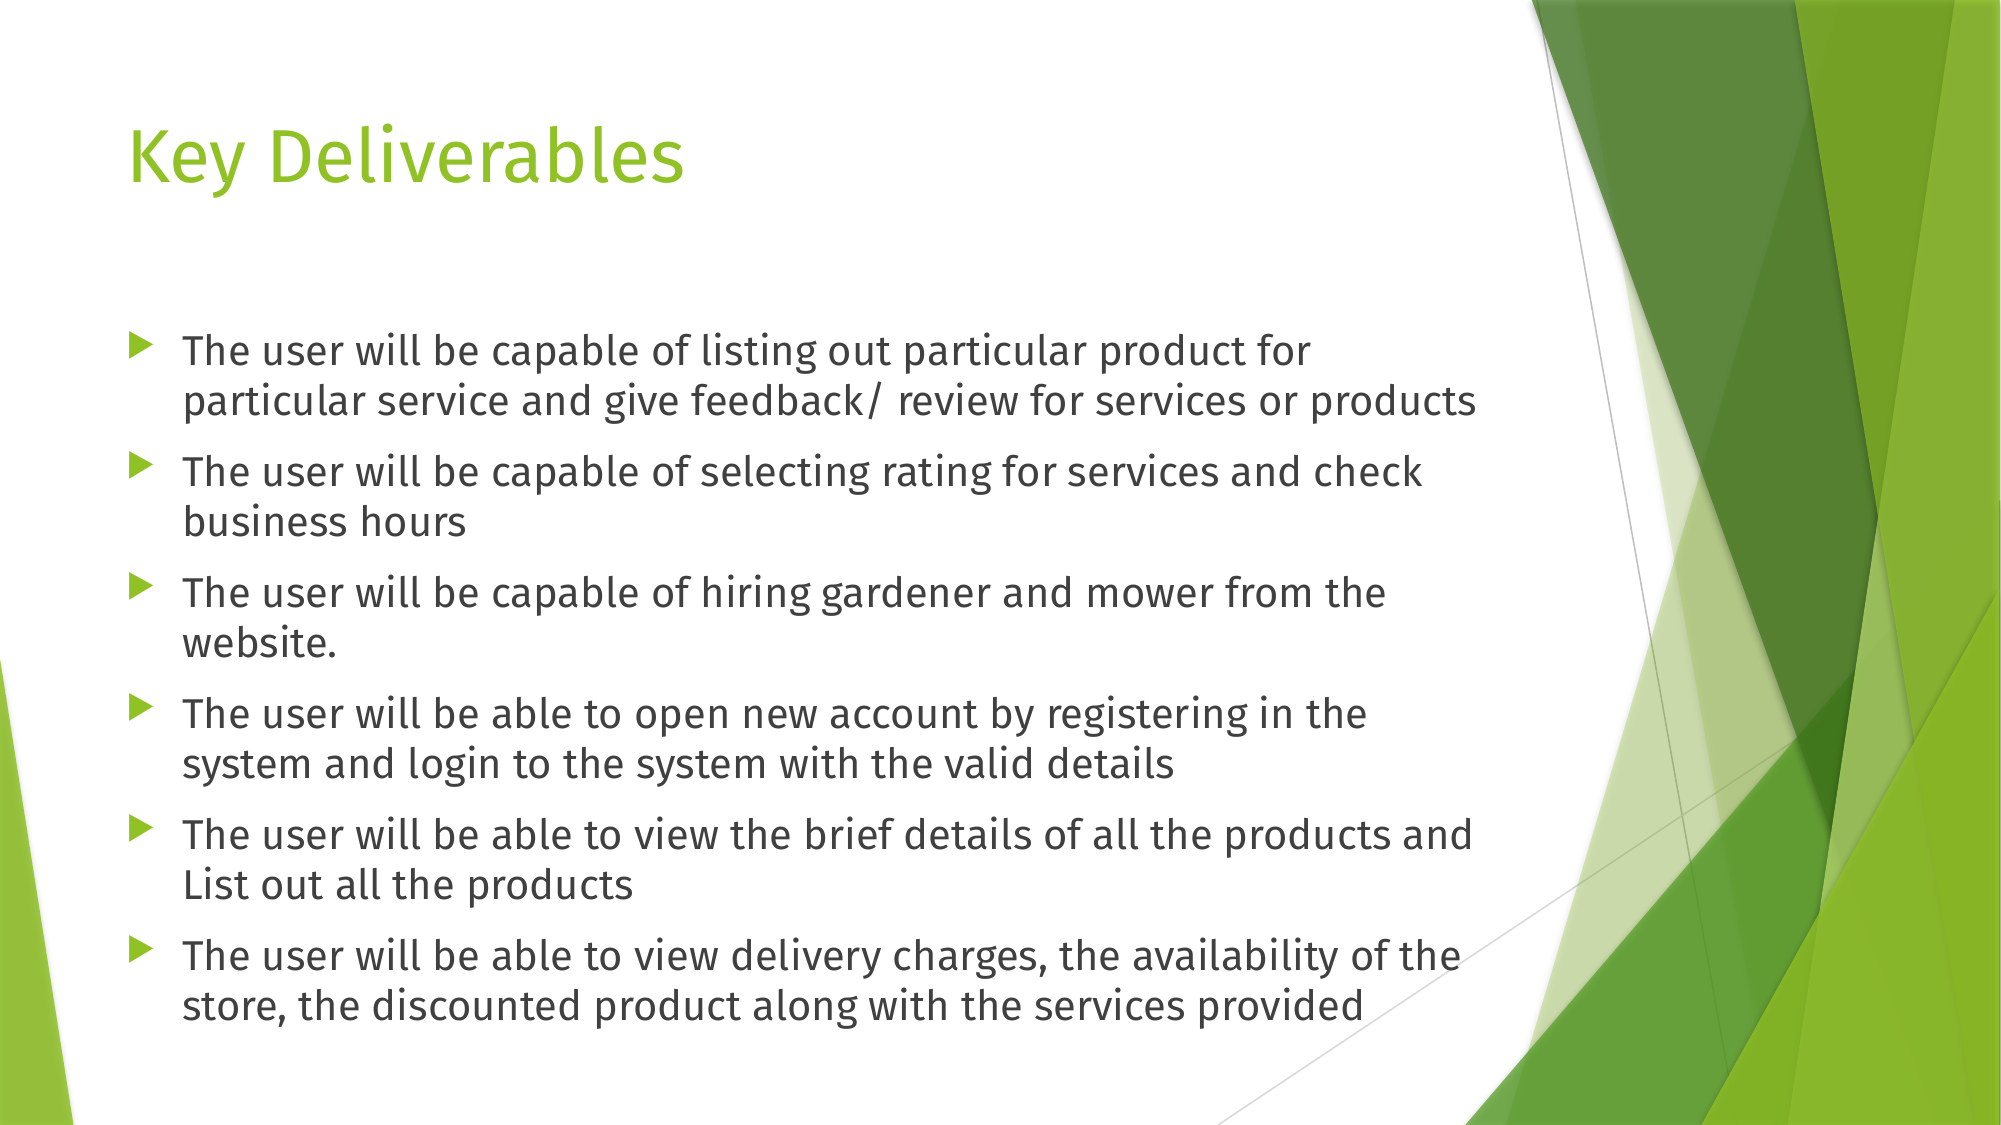

# Key Deliverables
The user will be capable of listing out particular product for particular service and give feedback/ review for services or products
The user will be capable of selecting rating for services and check business hours
The user will be capable of hiring gardener and mower from the website.
The user will be able to open new account by registering in the system and login to the system with the valid details
The user will be able to view the brief details of all the products and List out all the products
The user will be able to view delivery charges, the availability of the store, the discounted product along with the services provided